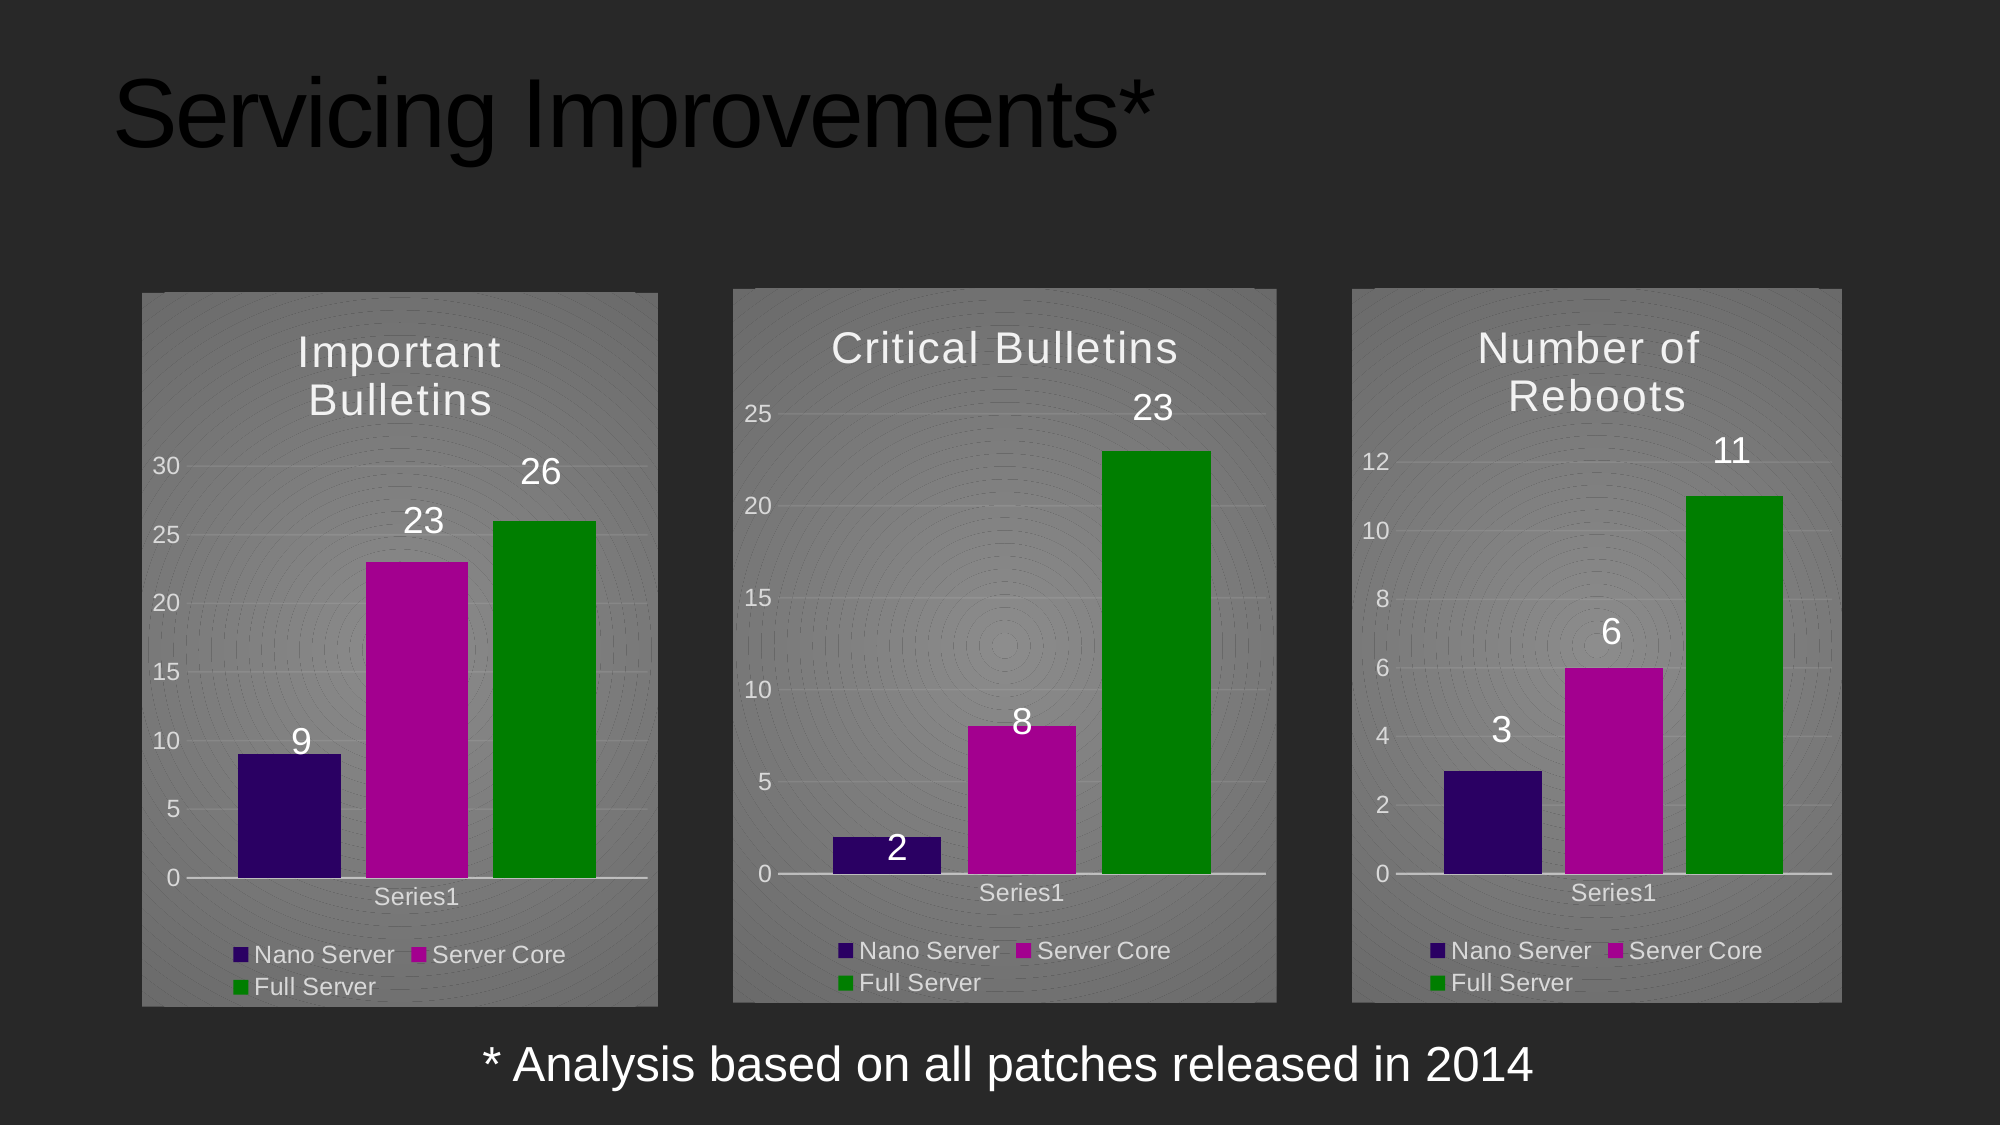

Servicing Improvements*

### Chart: Number of  Reboots

| Category | Nano Server | Server Core | Full Server |
|---|---|---|---|
|  | 3.0 | 6.0 | 11.0 |

### Chart: Critical Bulletins

| Category | Nano Server | Server Core | Full Server |
|---|---|---|---|
|  | 2.0 | 8.0 | 23.0 |

### Chart: Important Bulletins

| Category | Nano Server | Server Core | Full Server |
|---|---|---|---|
|  | 9.0 | 23.0 | 26.0 |
23
11
26
23
6
8
3
9
2
* Analysis based on all patches released in 2014